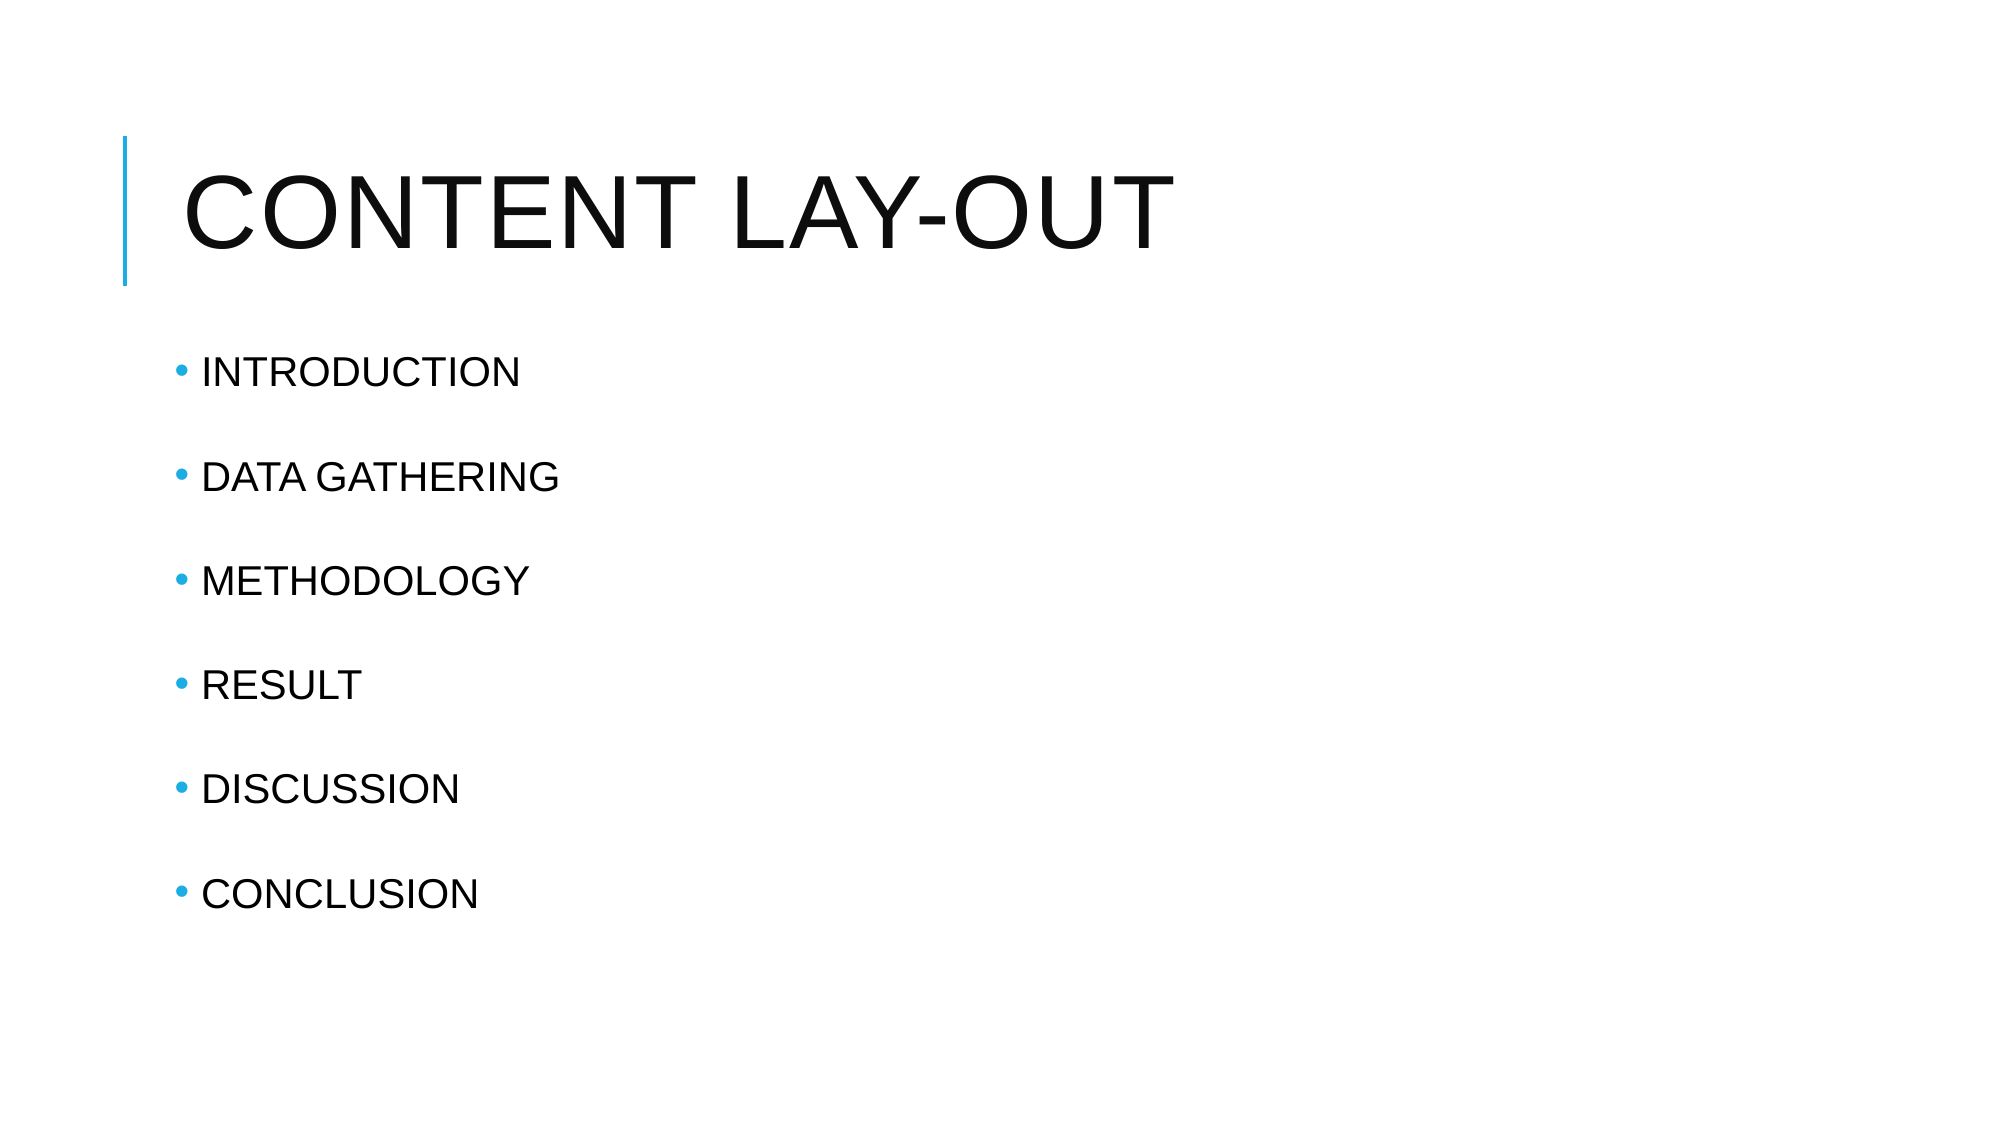

# Content Lay-out
 INTRODUCTION
 DATA GATHERING
 METHODOLOGY
 RESULT
 DISCUSSION
 CONCLUSION